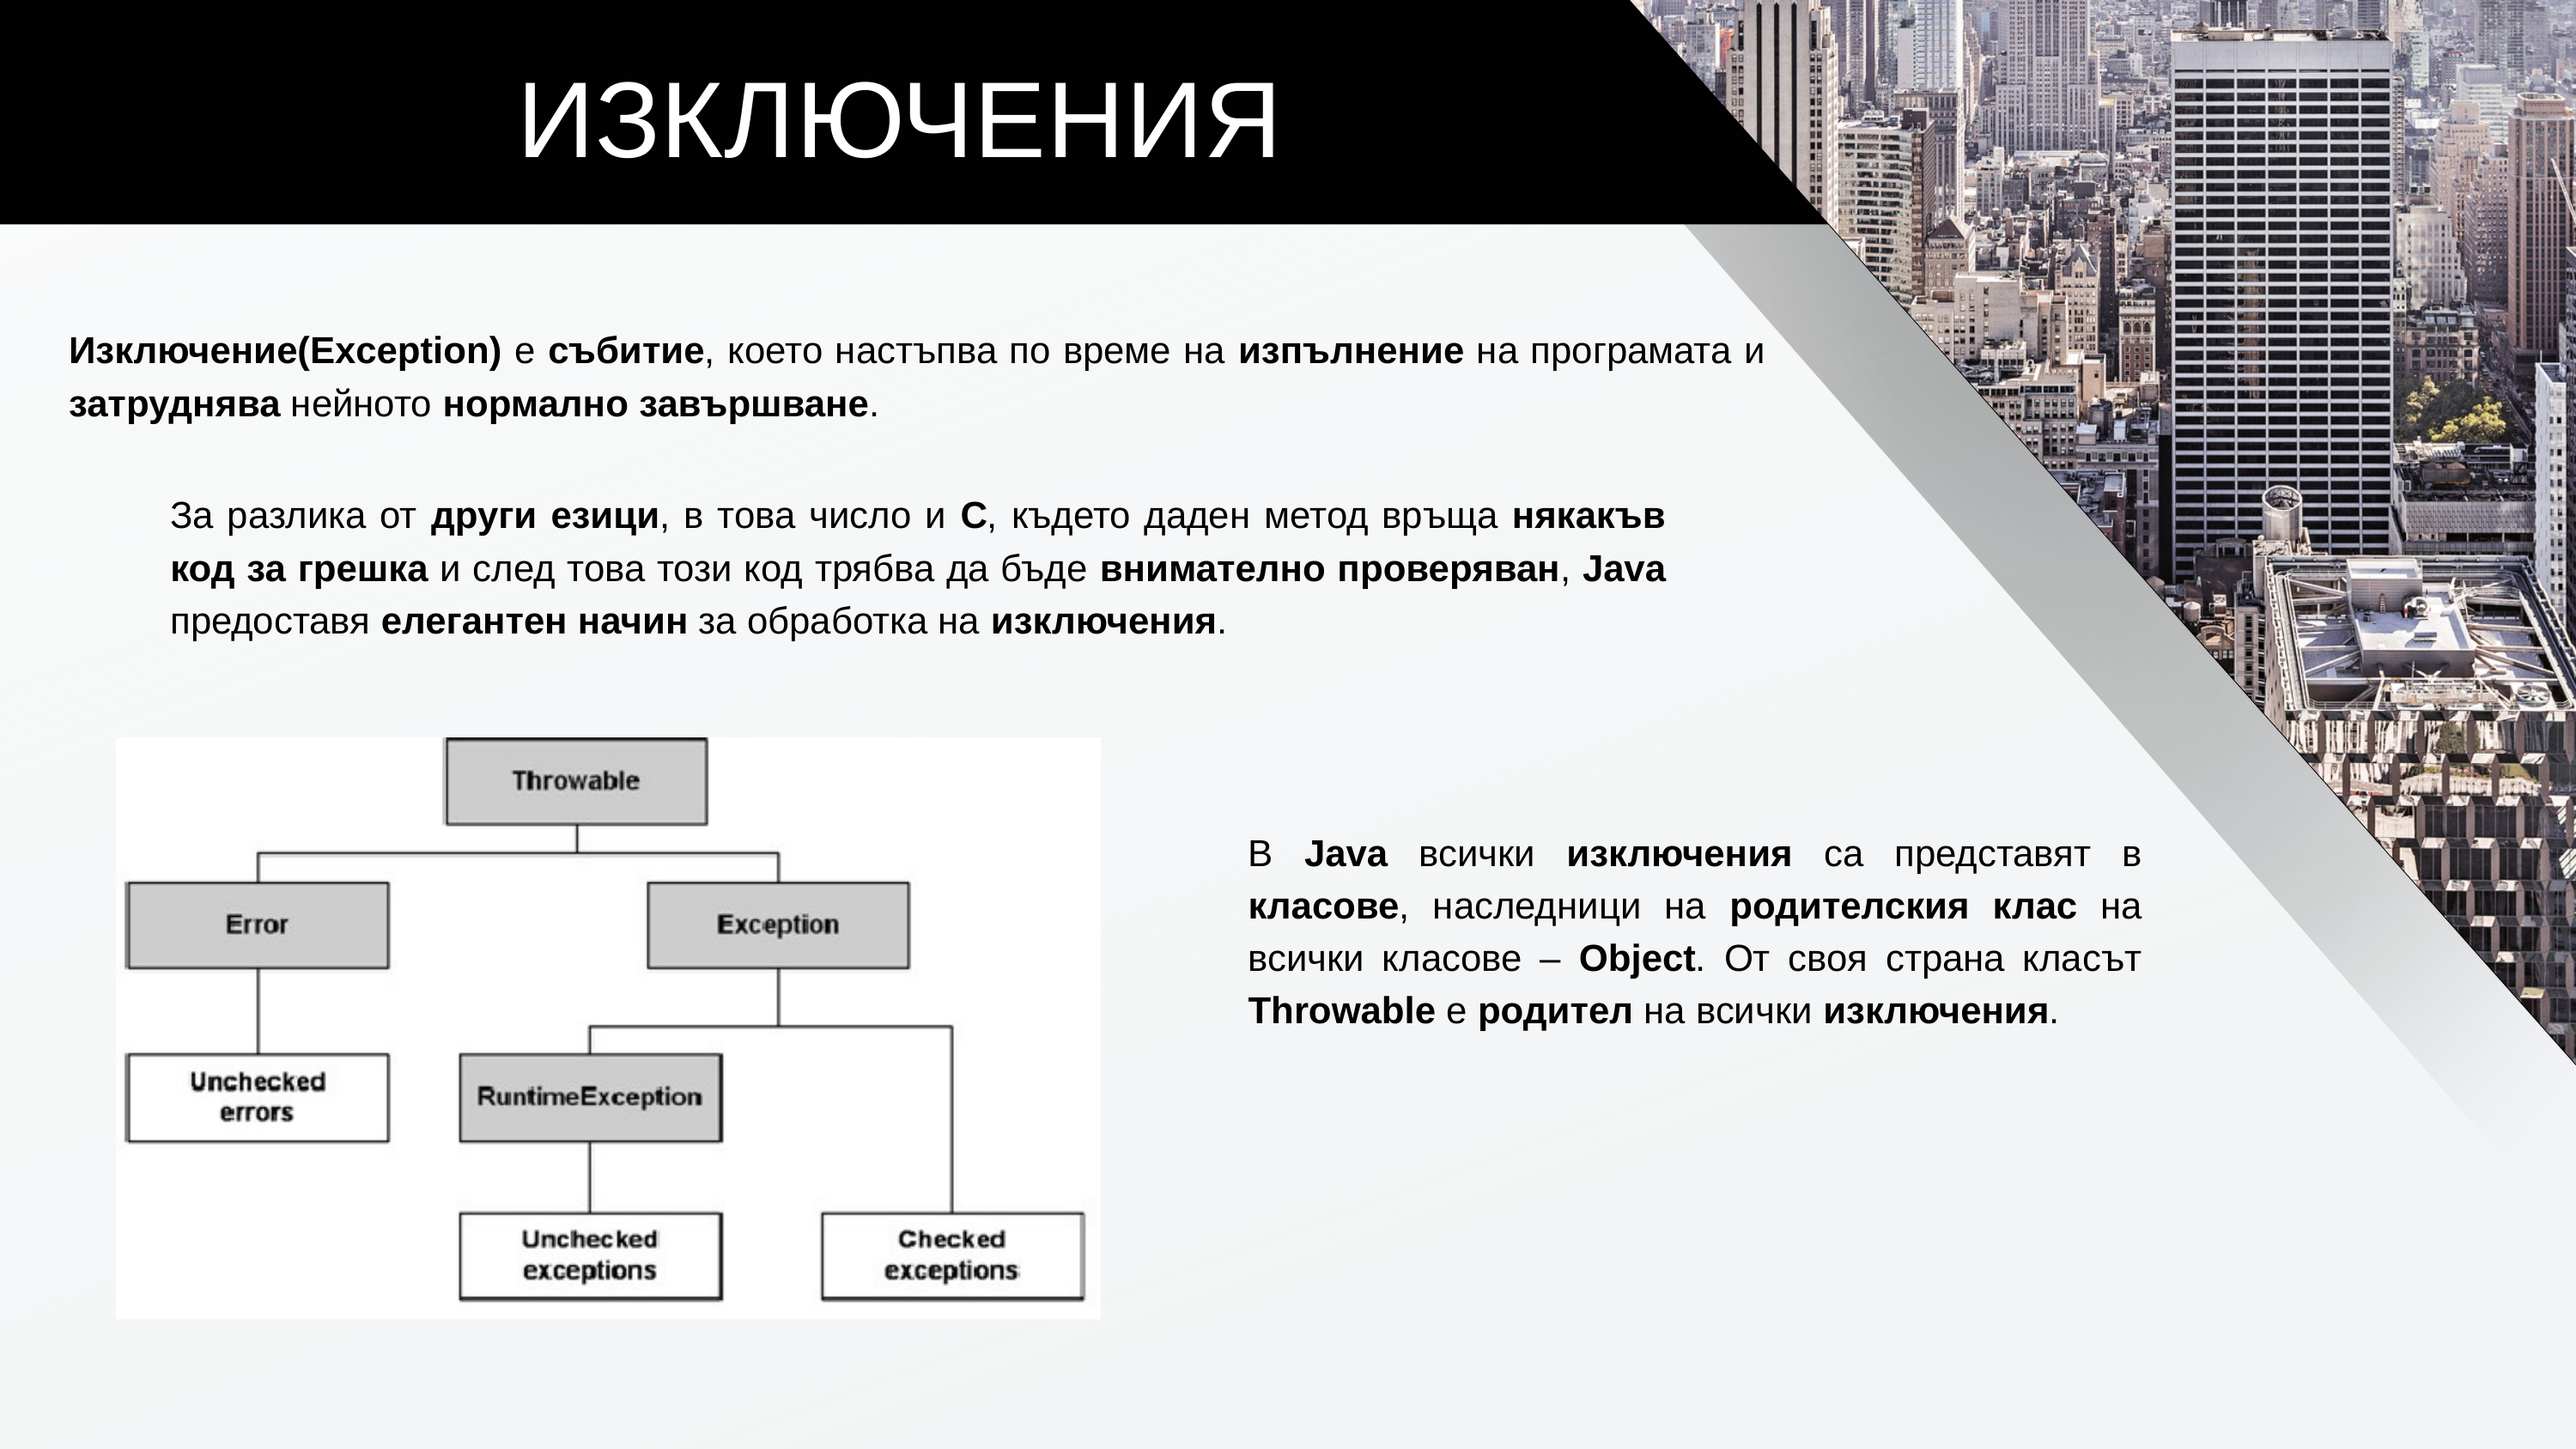

ИЗКЛЮЧЕНИЯ
Изключение(Exception) е събитие, което настъпва по време на изпълнение на програмата и затруднява нейното нормално завършване.

За разлика от други езици, в това число и С, където даден метод връща някакъв код за грешка и след това този код трябва да бъде внимателно проверяван, Java предоставя елегантен начин за обработка на изключения.

В Java всички изключения са представят в класове, наследници на родителския клас на всички класове – Object. От своя страна класът Throwable e родител на всички изключения.